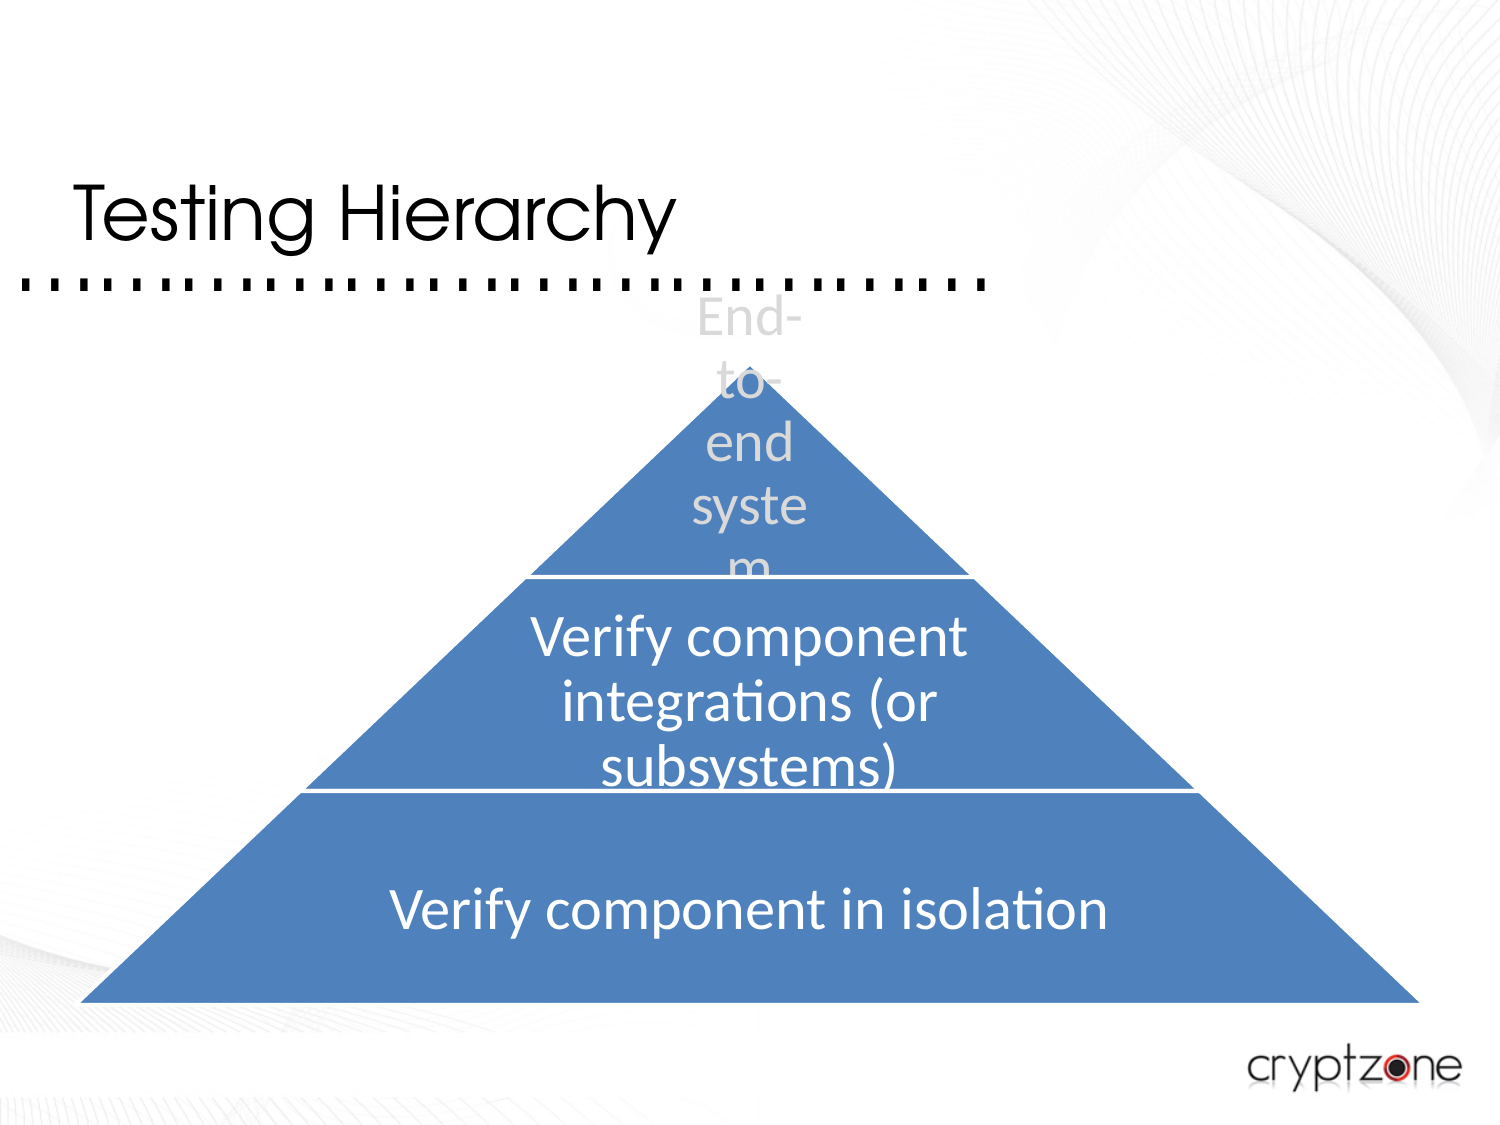

# Testing Hierarchy
End-to-end system testing
Verify component integrations (or subsystems)
Verify component in isolation